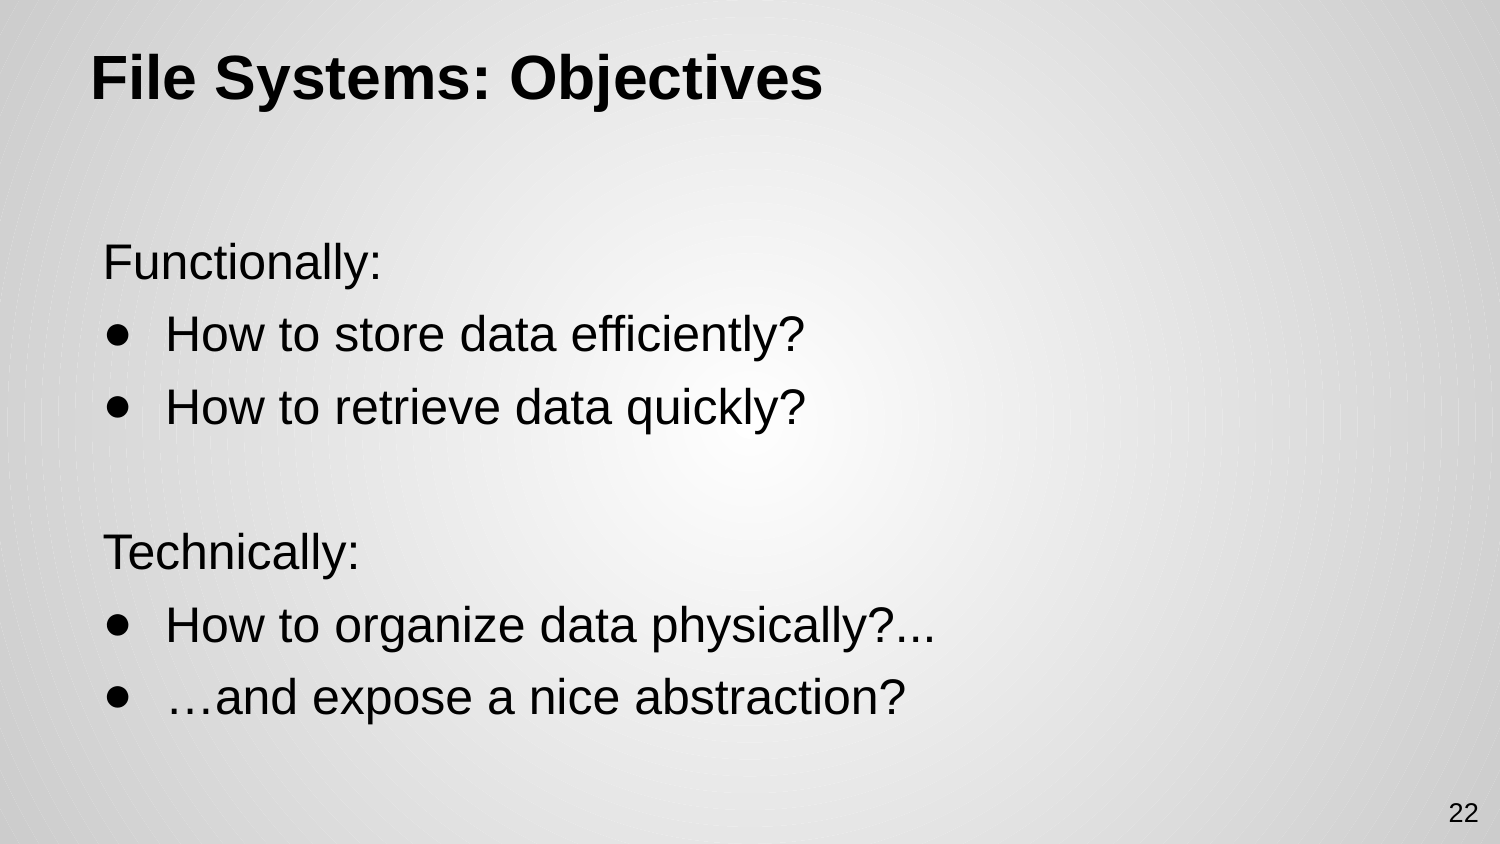

# File Systems: Objectives
Functionally:
How to store data efficiently?
How to retrieve data quickly?

Technically:
How to organize data physically?...
…and expose a nice abstraction?
22